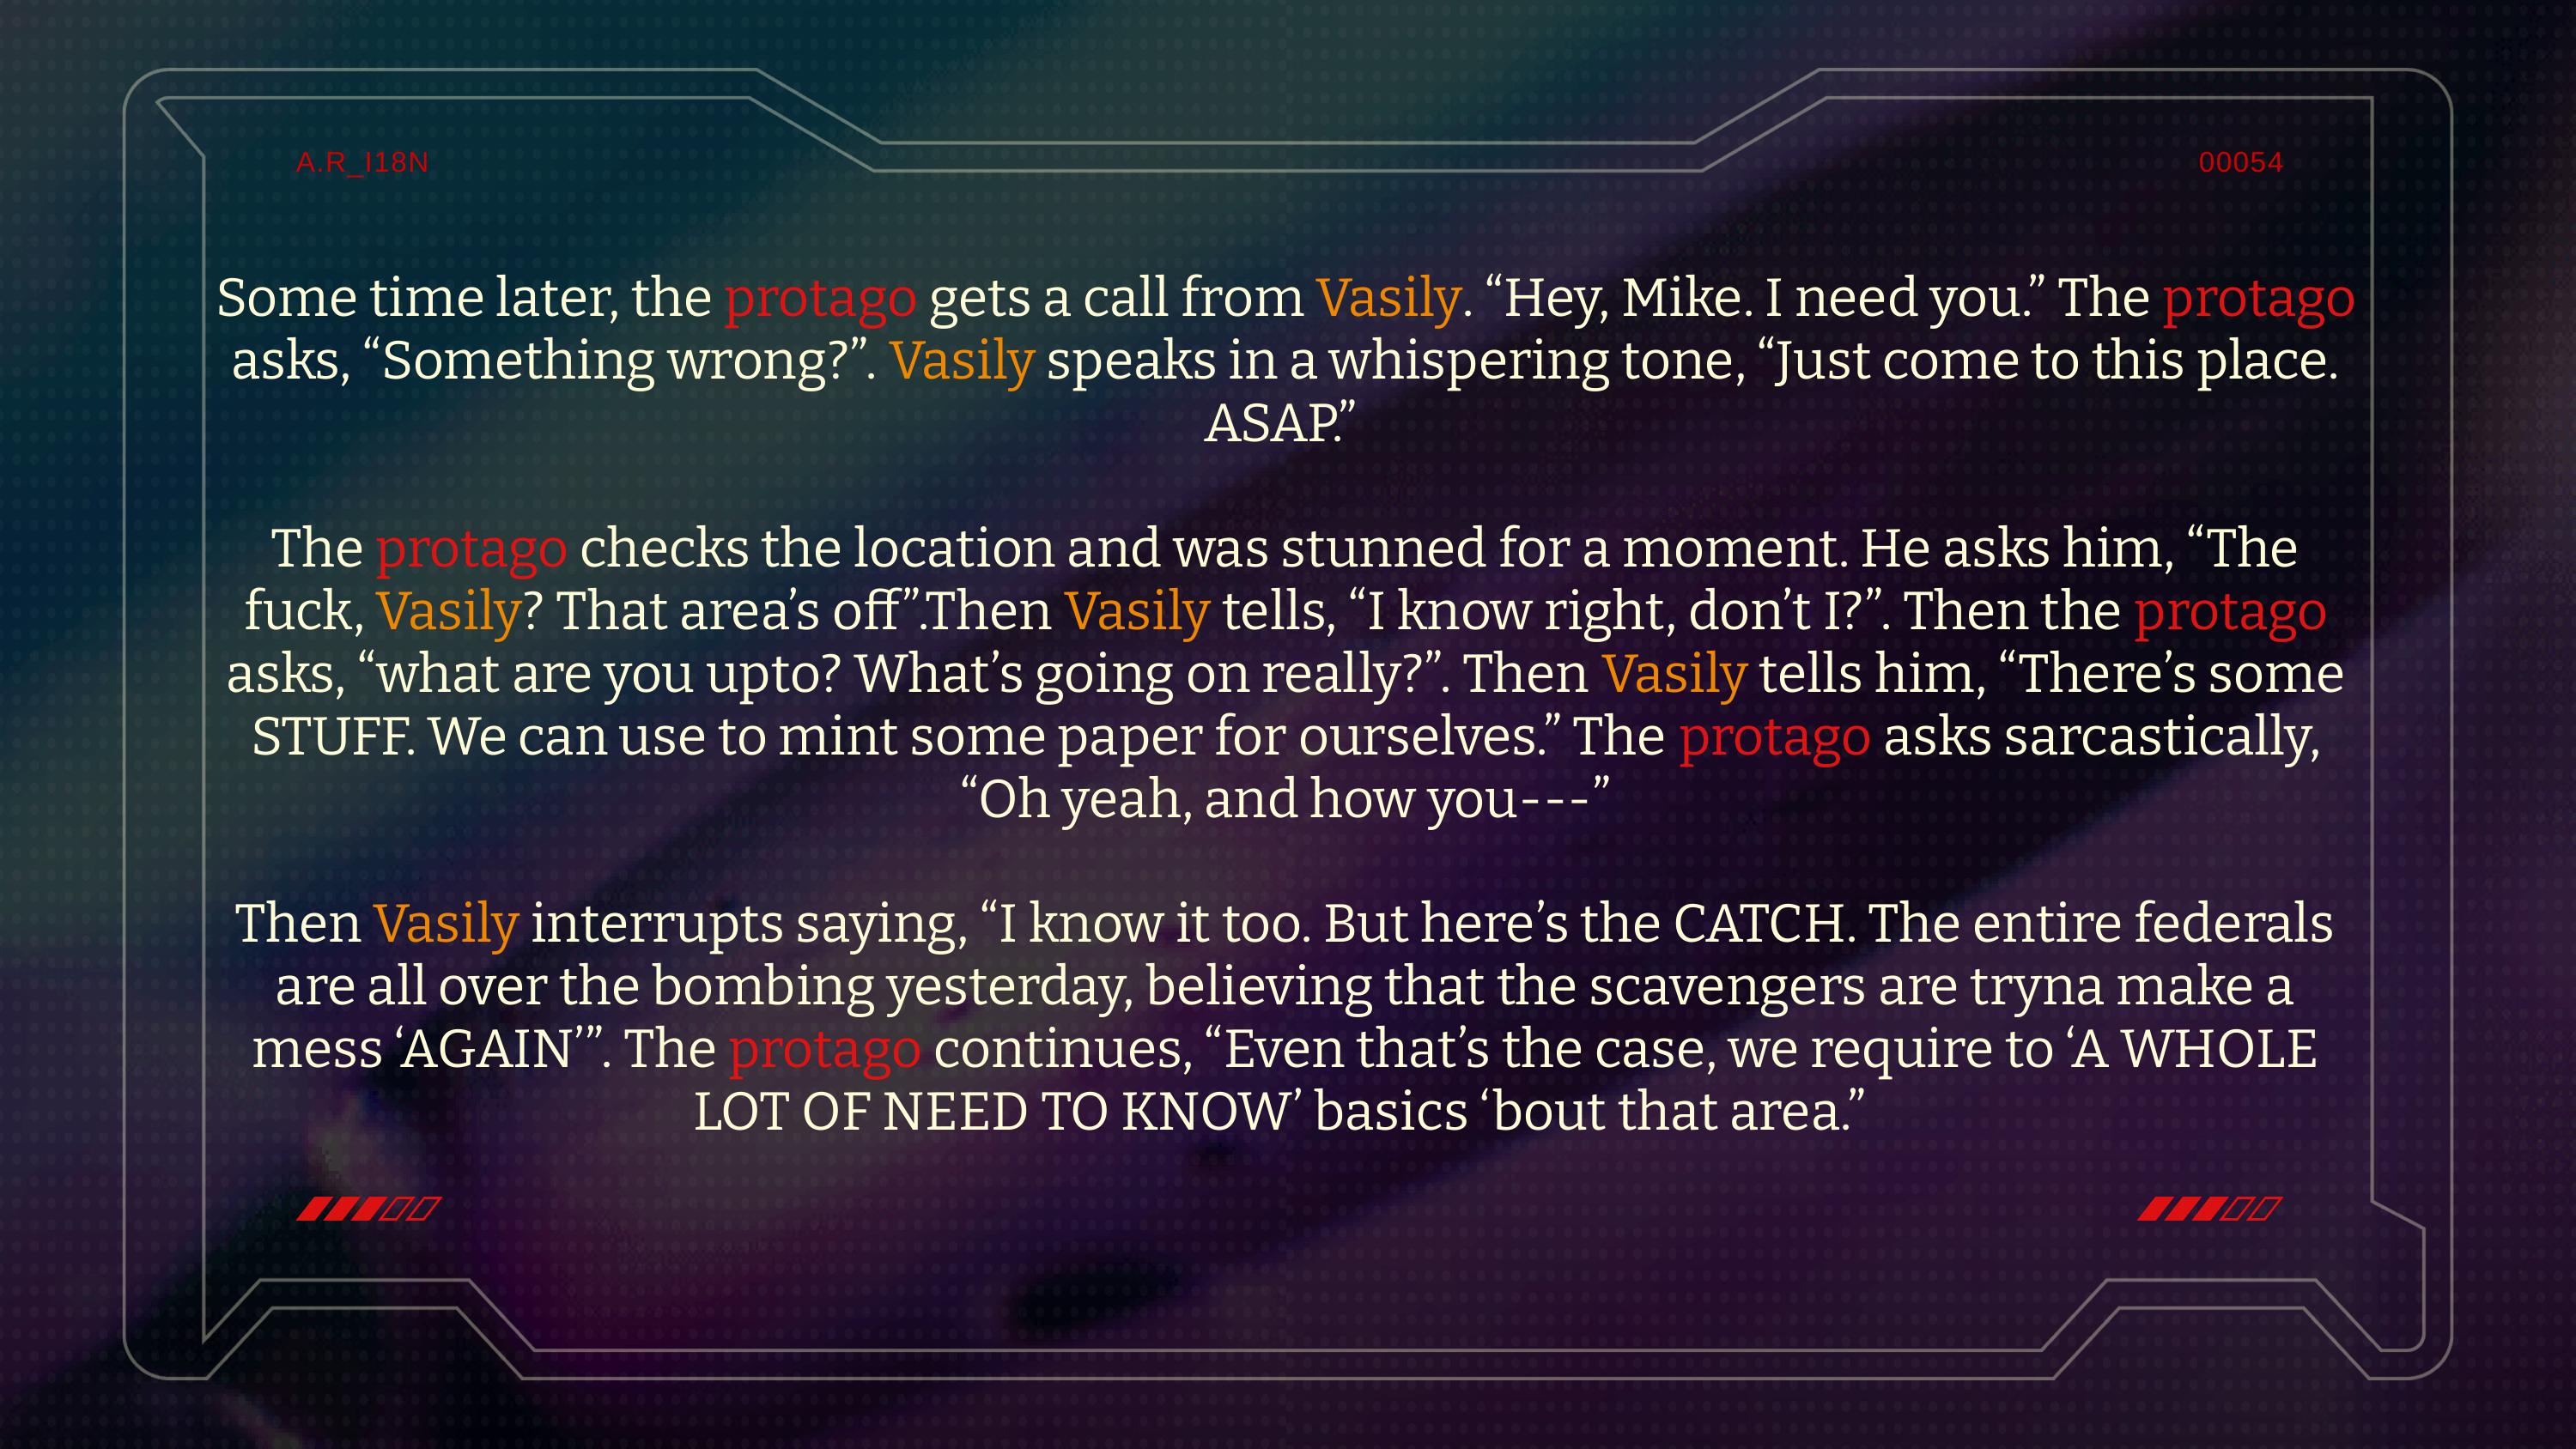

A.R_I18N
00054
Some time later, the protago gets a call from Vasily. “Hey, Mike. I need you.” The protago asks, “Something wrong?”. Vasily speaks in a whispering tone, “Just come to this place. ASAP.”

The protago checks the location and was stunned for a moment. He asks him, “The fuck, Vasily? That area’s off”.Then Vasily tells, “I know right, don’t I?”. Then the protago asks, “what are you upto? What’s going on really?”. Then Vasily tells him, “There’s some STUFF. We can use to mint some paper for ourselves.” The protago asks sarcastically, “Oh yeah, and how you---”

Then Vasily interrupts saying, “I know it too. But here’s the CATCH. The entire federals are all over the bombing yesterday, believing that the scavengers are tryna make a mess ‘AGAIN’”. The protago continues, “Even that’s the case, we require to ‘A WHOLE LOT OF NEED TO KNOW’ basics ‘bout that area.”